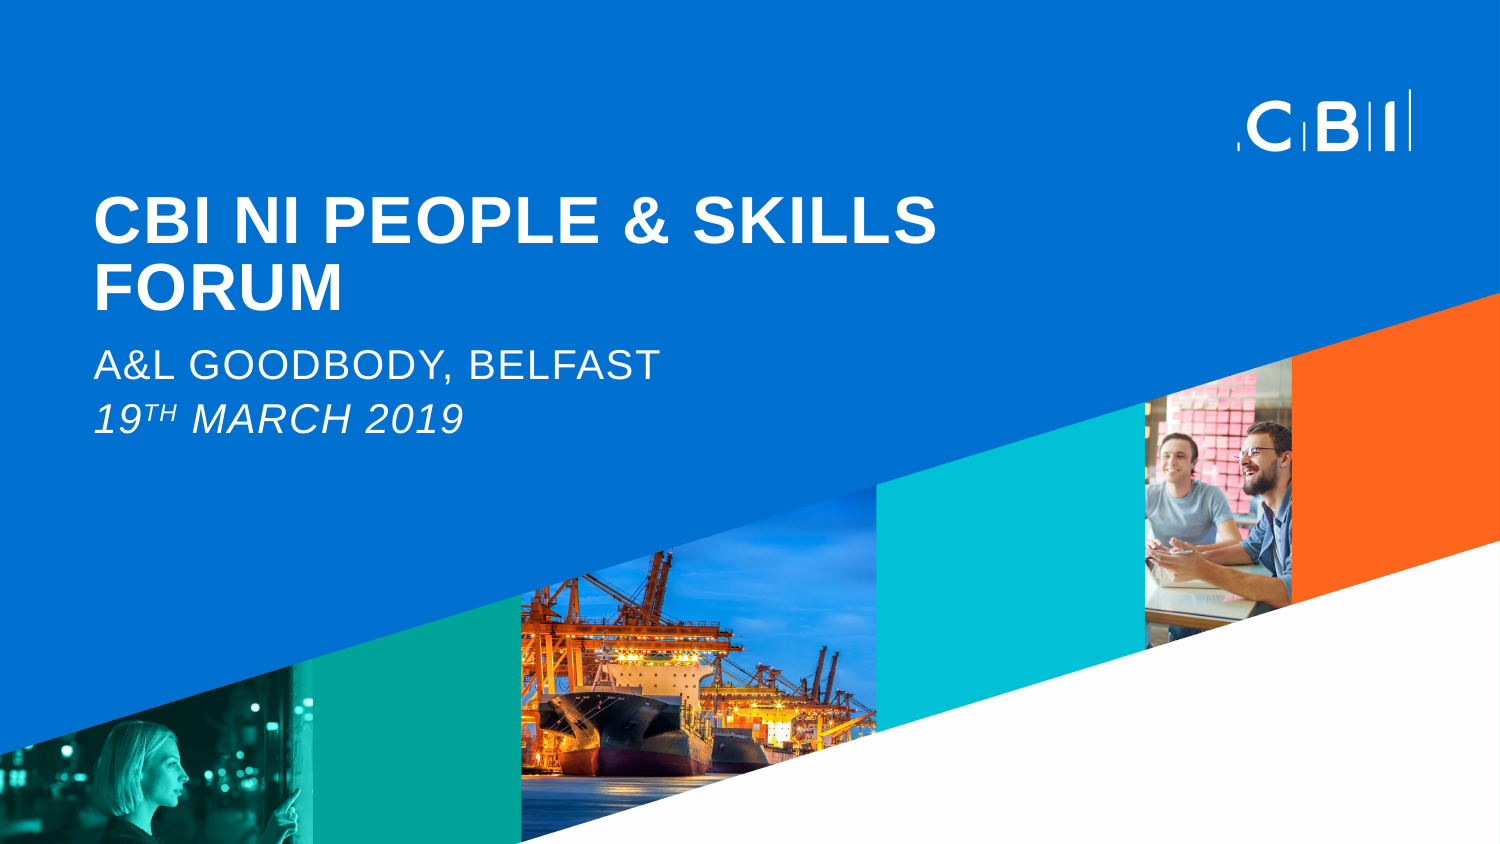

CBI NI People & skills Forum
A&L Goodbody, Belfast
19th March 2019